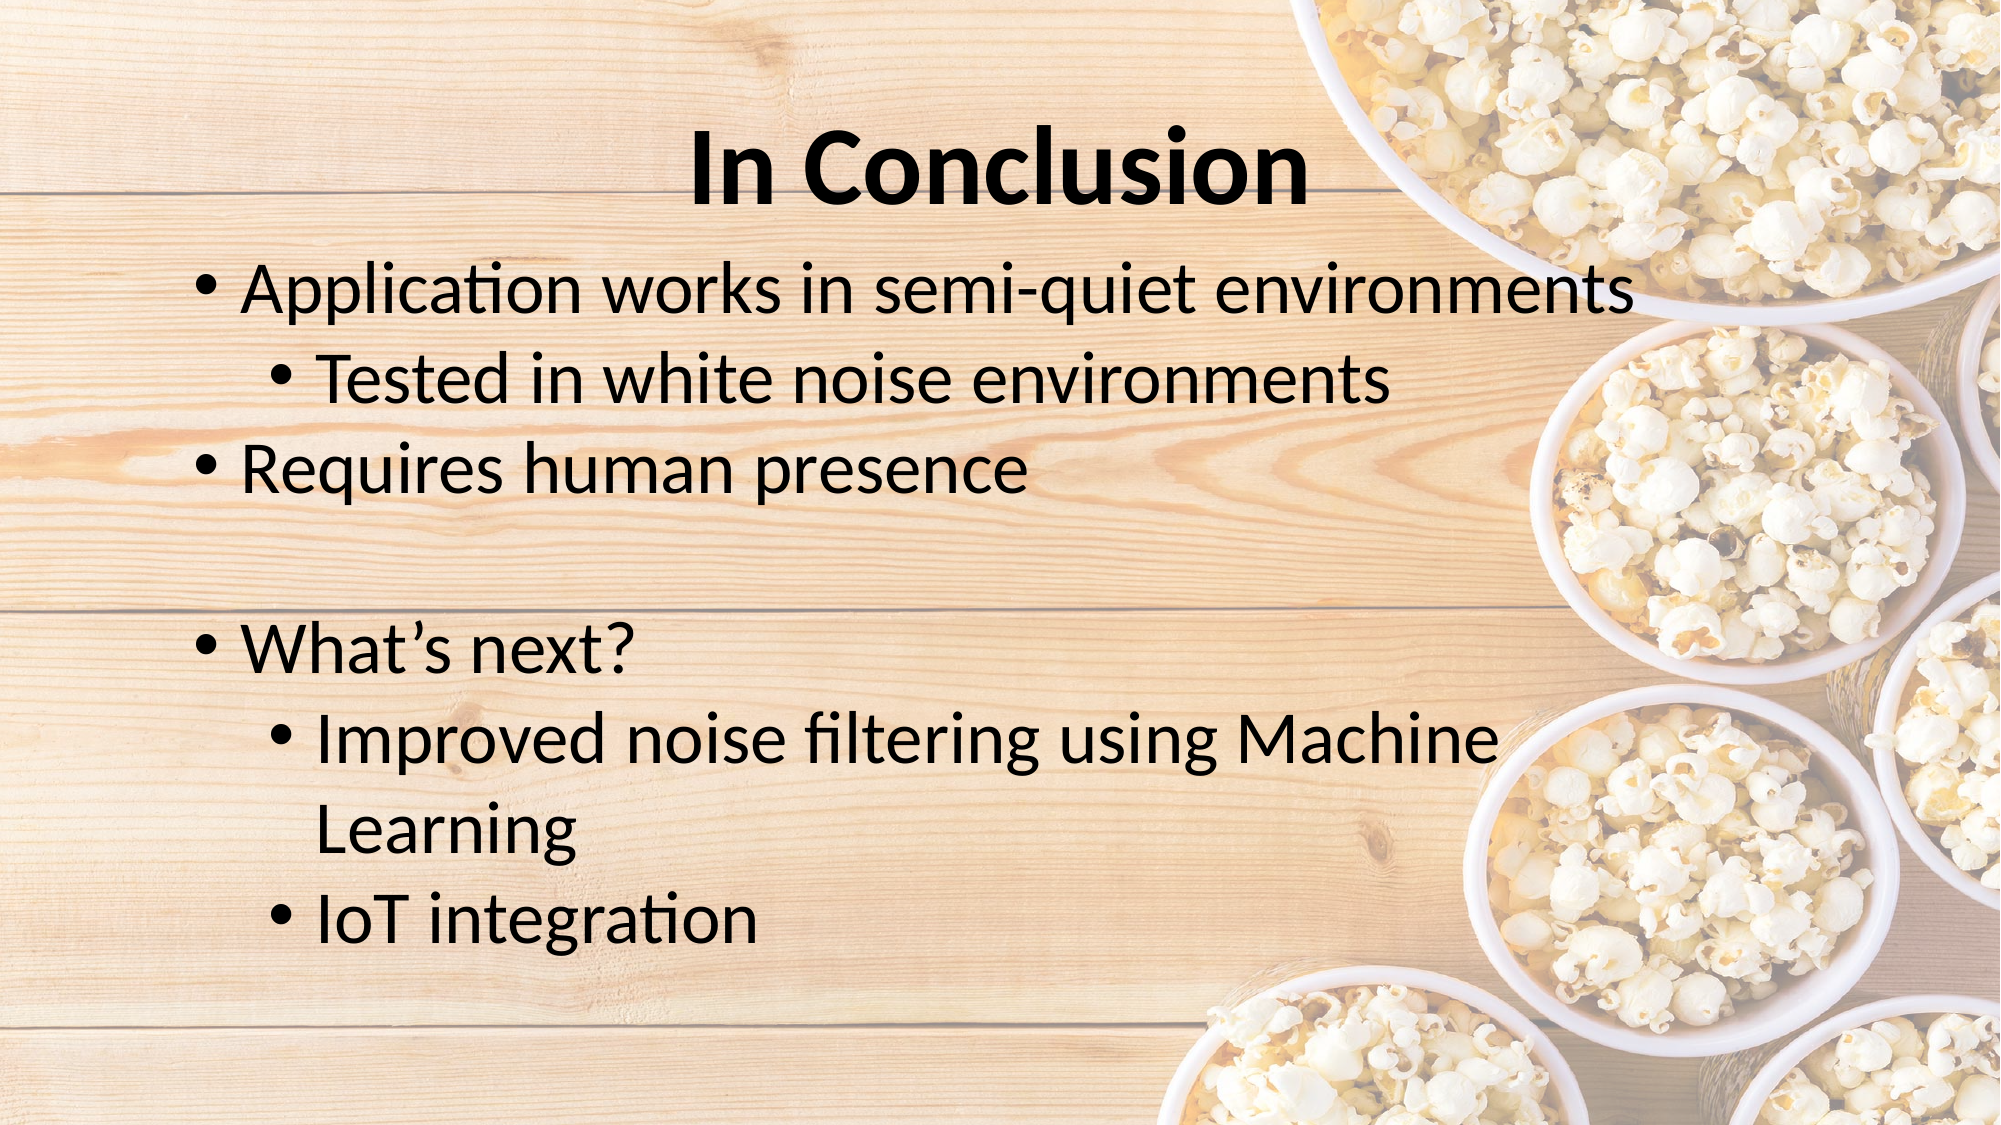

# In Conclusion
Application works in semi-quiet environments
Tested in white noise environments
Requires human presence

What’s next?
Improved noise filtering using Machine Learning
IoT integration